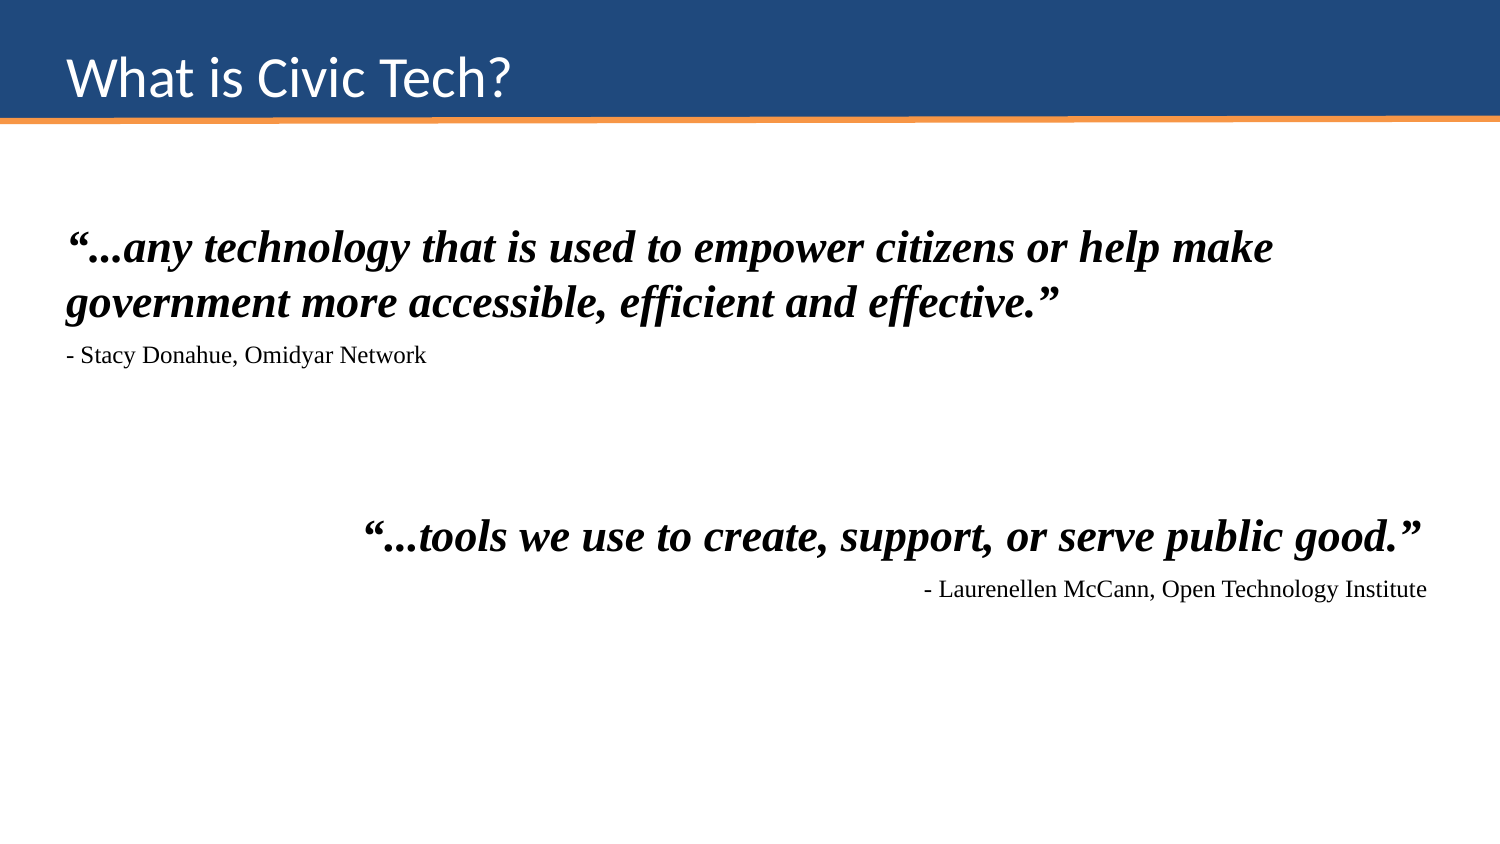

# What is Civic Tech?

“...any technology that is used to empower citizens or help make government more accessible, efficient and effective.”
- Stacy Donahue, Omidyar Network

“...tools we use to create, support, or serve public good.”
- Laurenellen McCann, Open Technology Institute